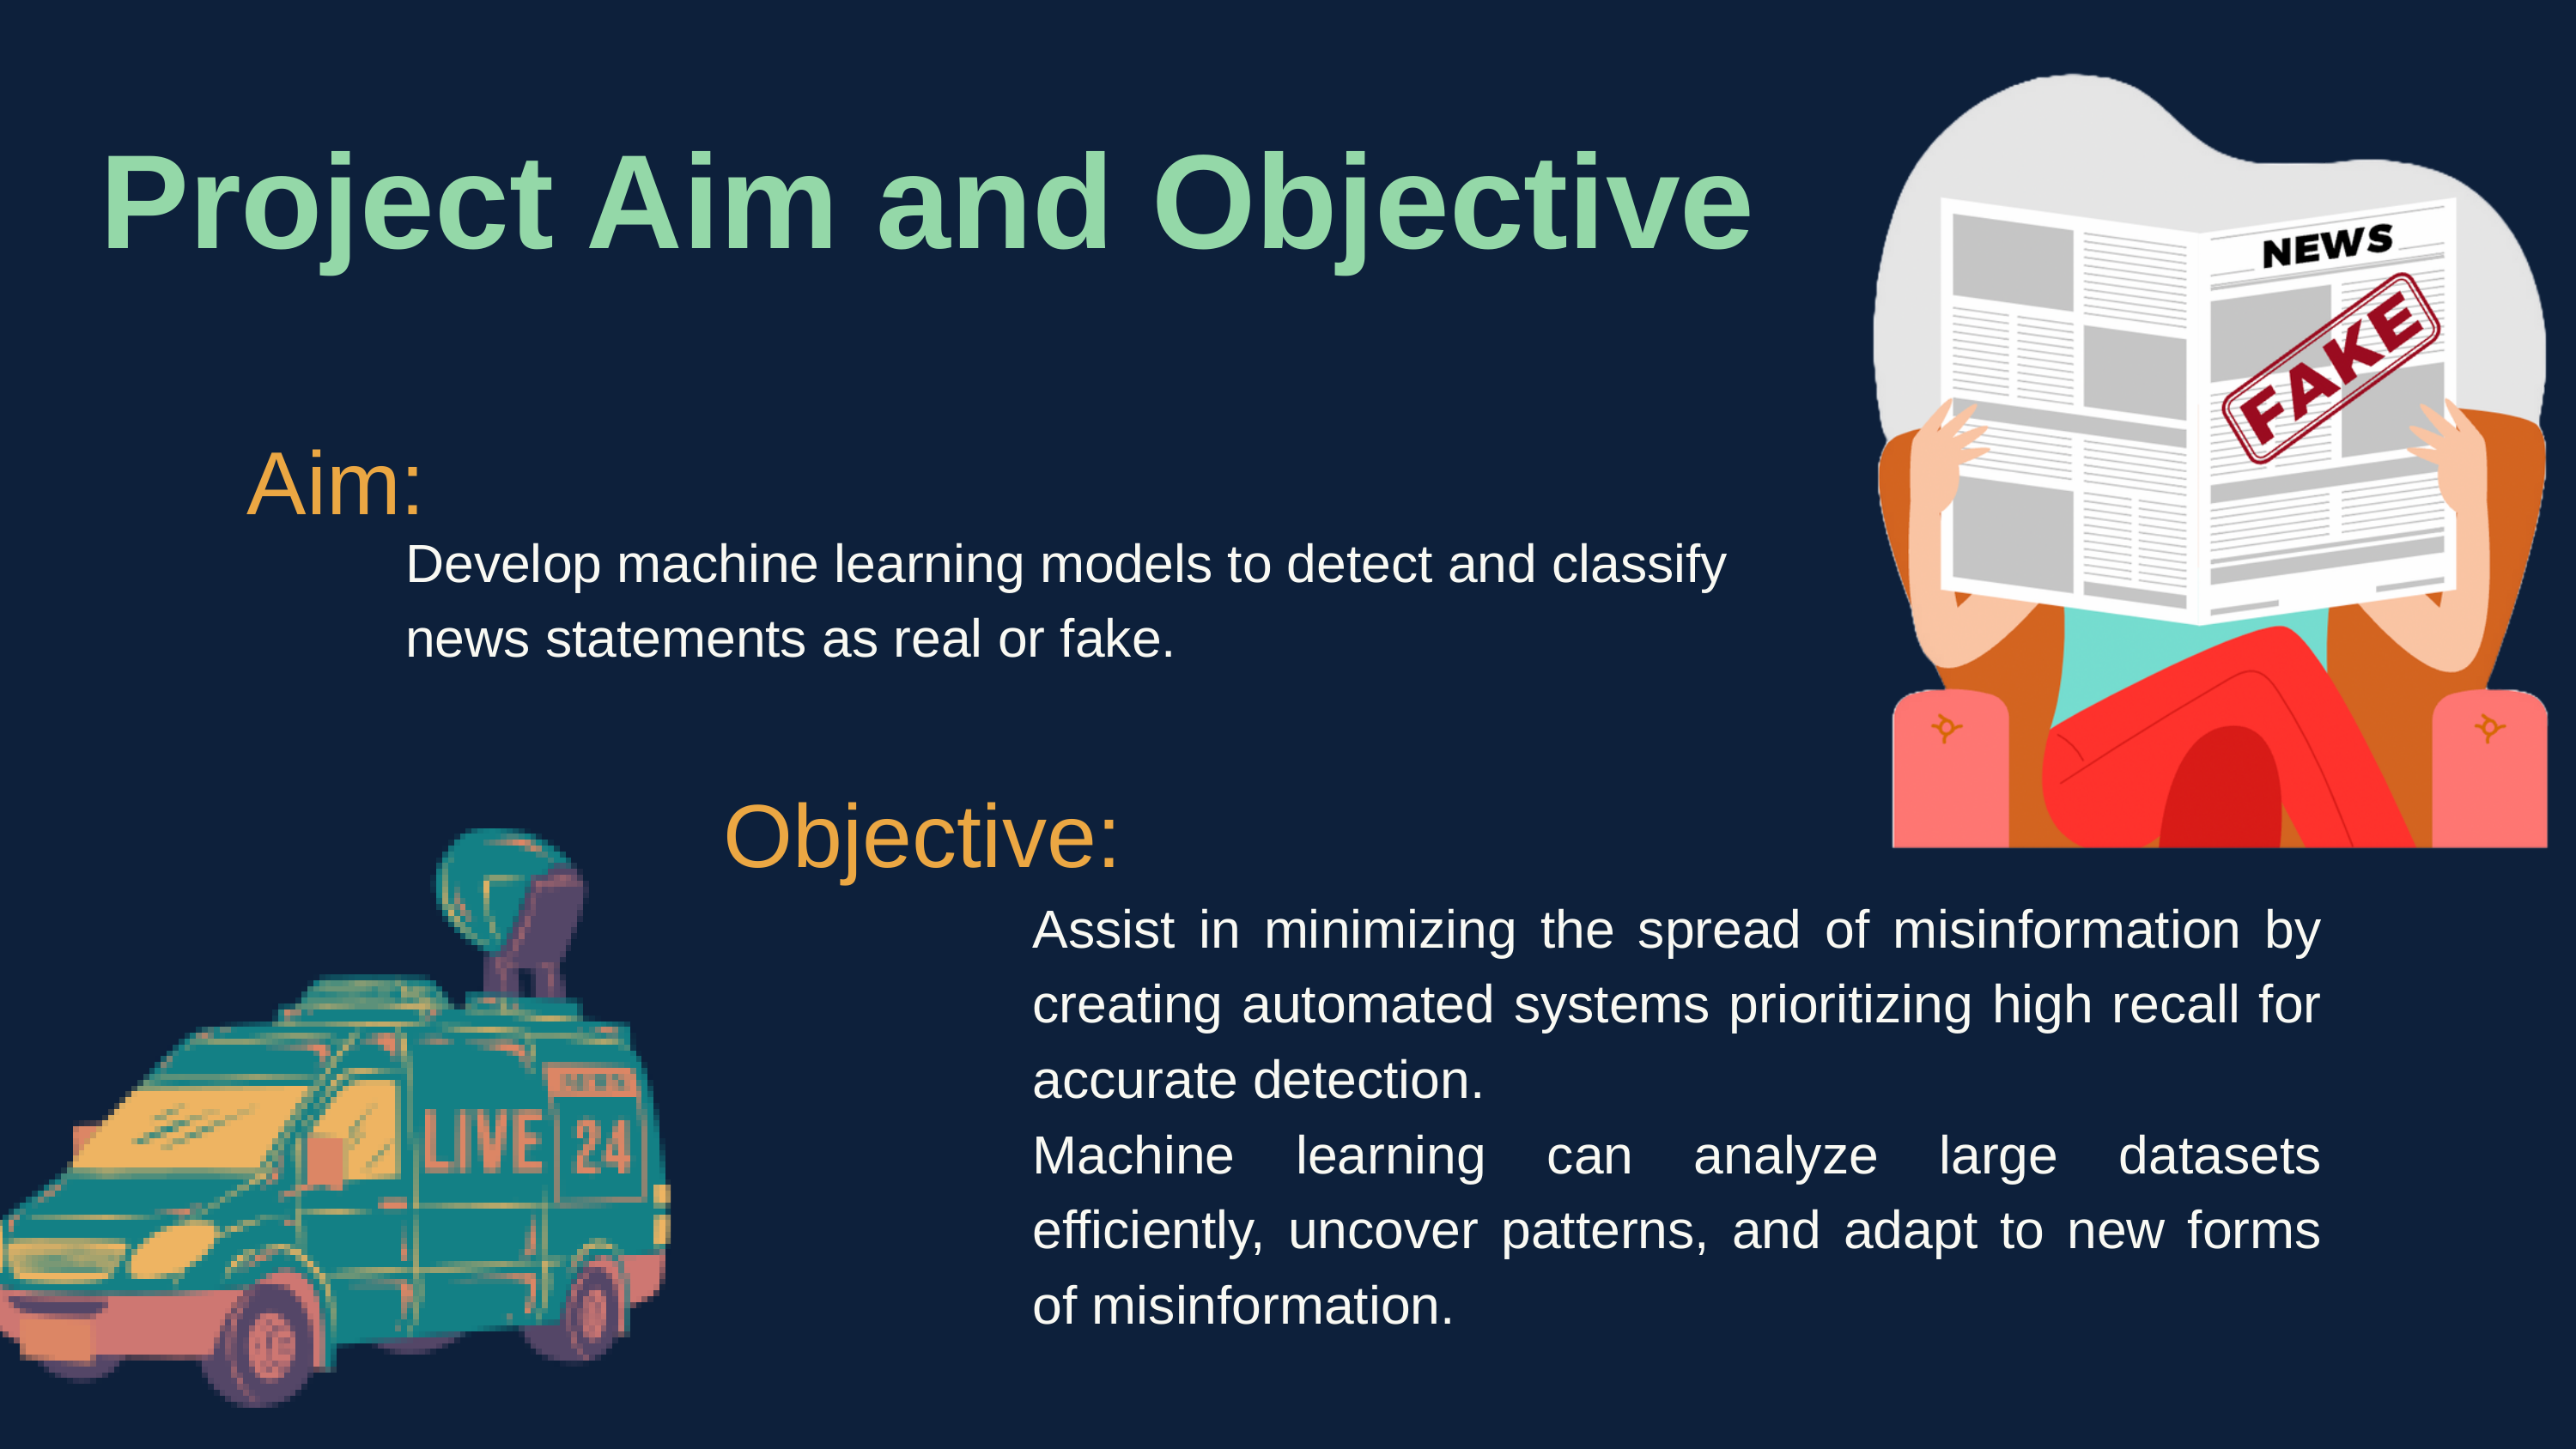

Project Aim and Objective
Aim:
Develop machine learning models to detect and classify news statements as real or fake.

Objective:

Assist in minimizing the spread of misinformation by creating automated systems prioritizing high recall for accurate detection.
Machine learning can analyze large datasets efficiently, uncover patterns, and adapt to new forms of misinformation.